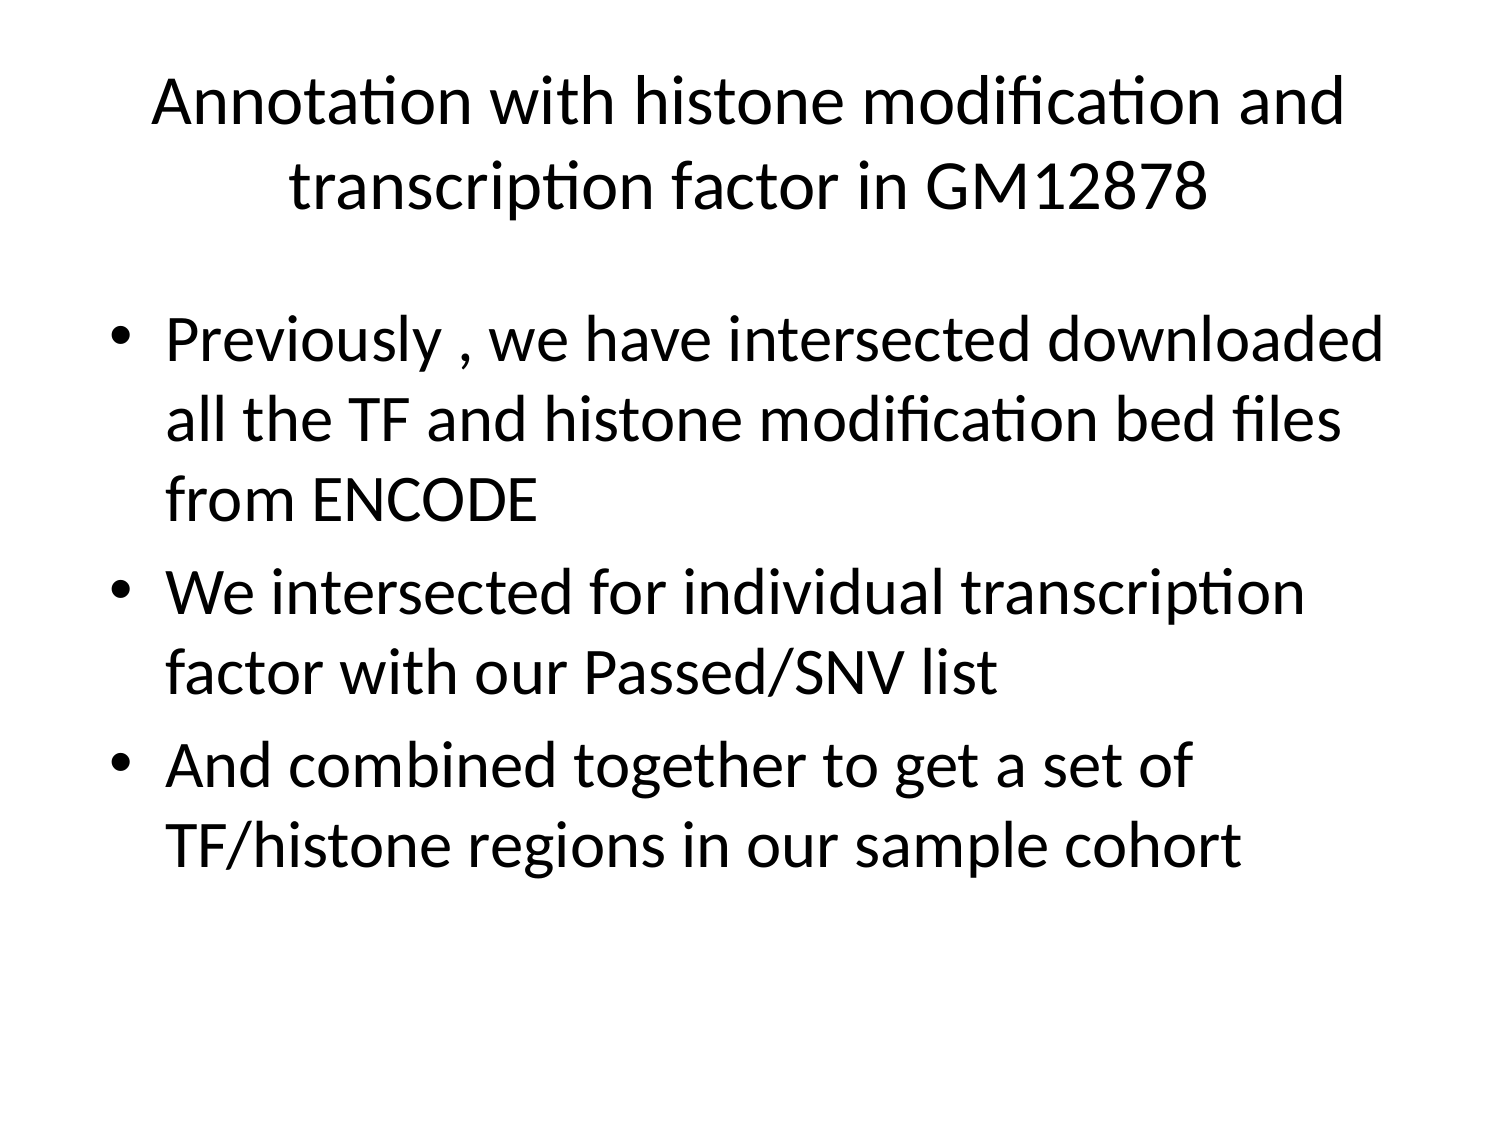

# Annotation with histone modification and transcription factor in GM12878
Previously , we have intersected downloaded all the TF and histone modification bed files from ENCODE
We intersected for individual transcription factor with our Passed/SNV list
And combined together to get a set of TF/histone regions in our sample cohort